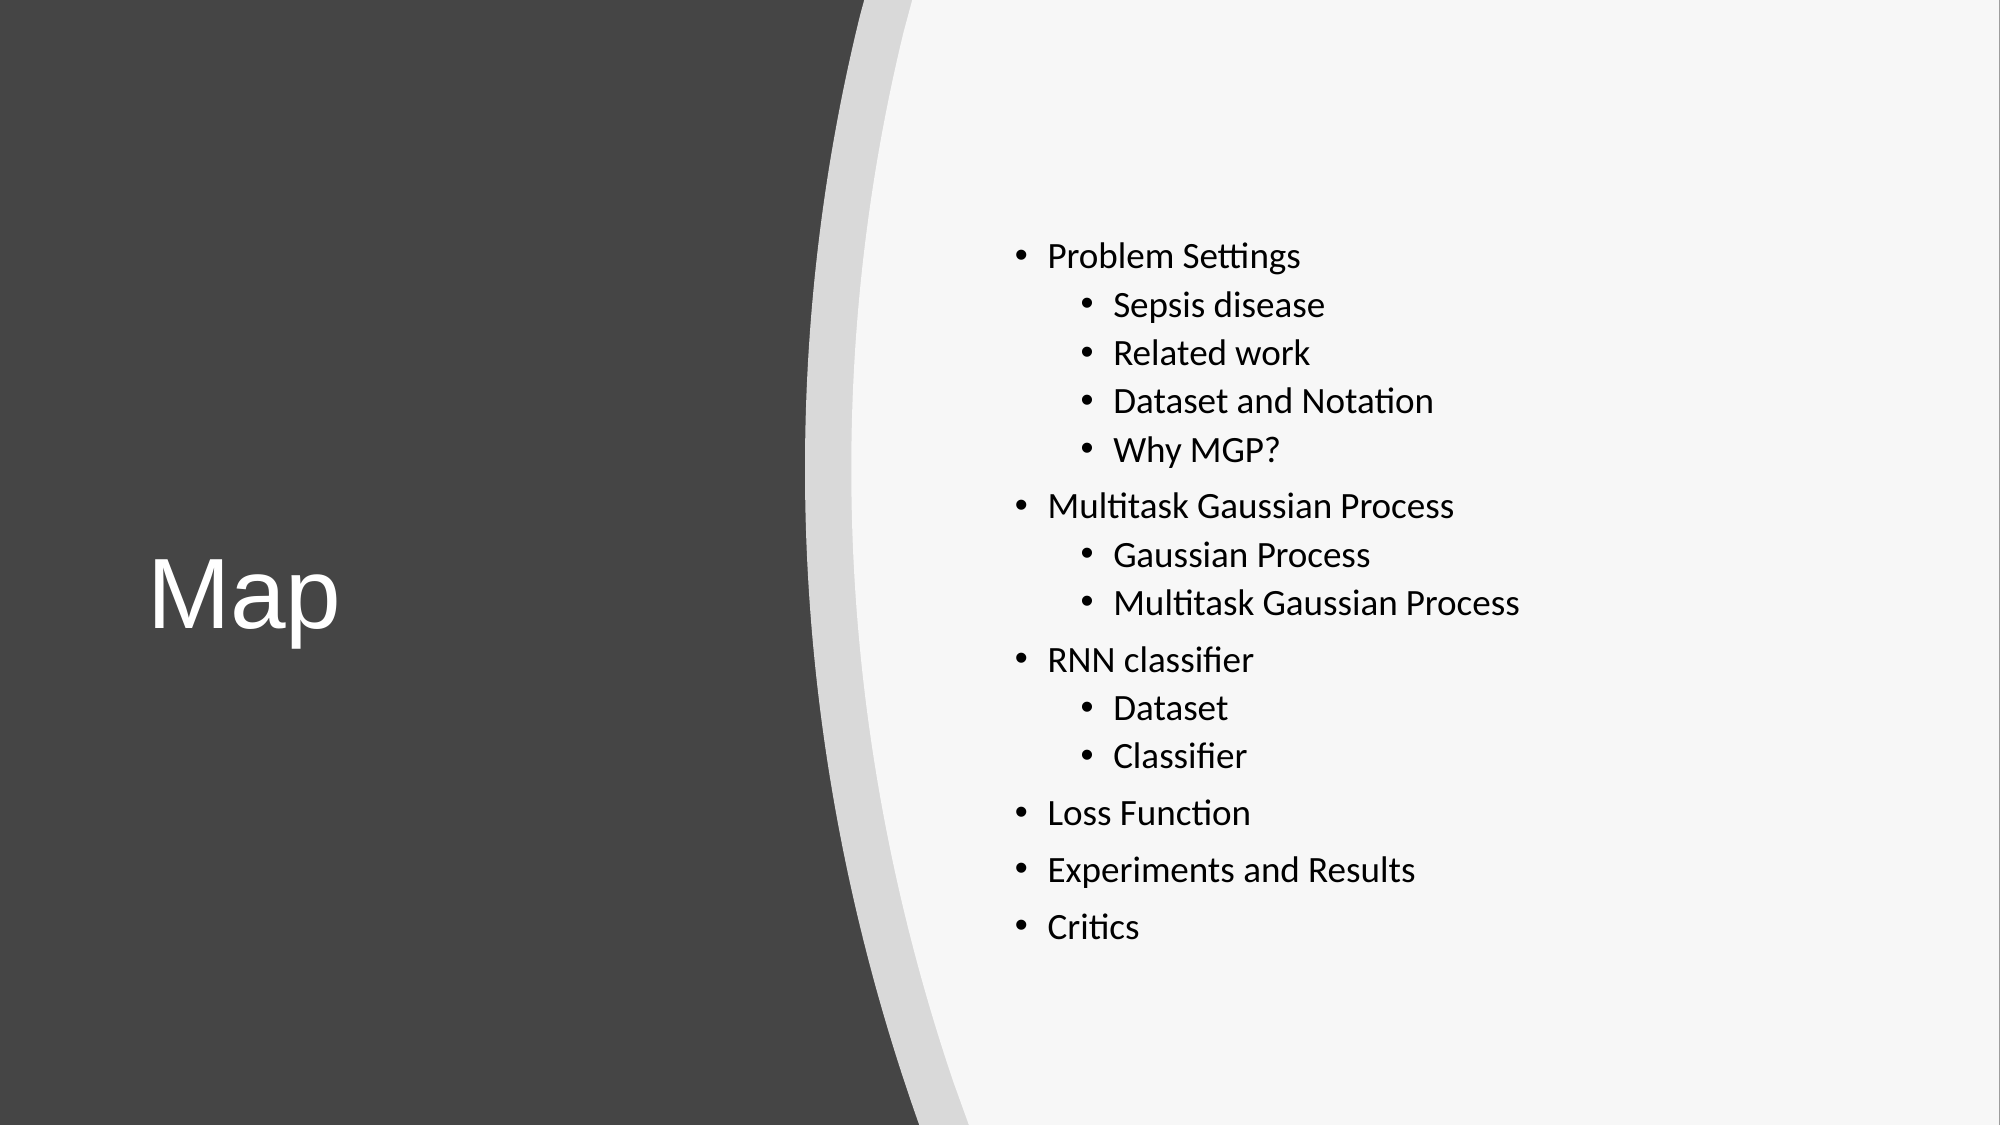

Problem Settings
Sepsis disease
Related work
Dataset and Notation
Why MGP?
Multitask Gaussian Process
Gaussian Process
Multitask Gaussian Process
RNN classifier
Dataset
Classifier
Loss Function
Experiments and Results
Critics

# Map